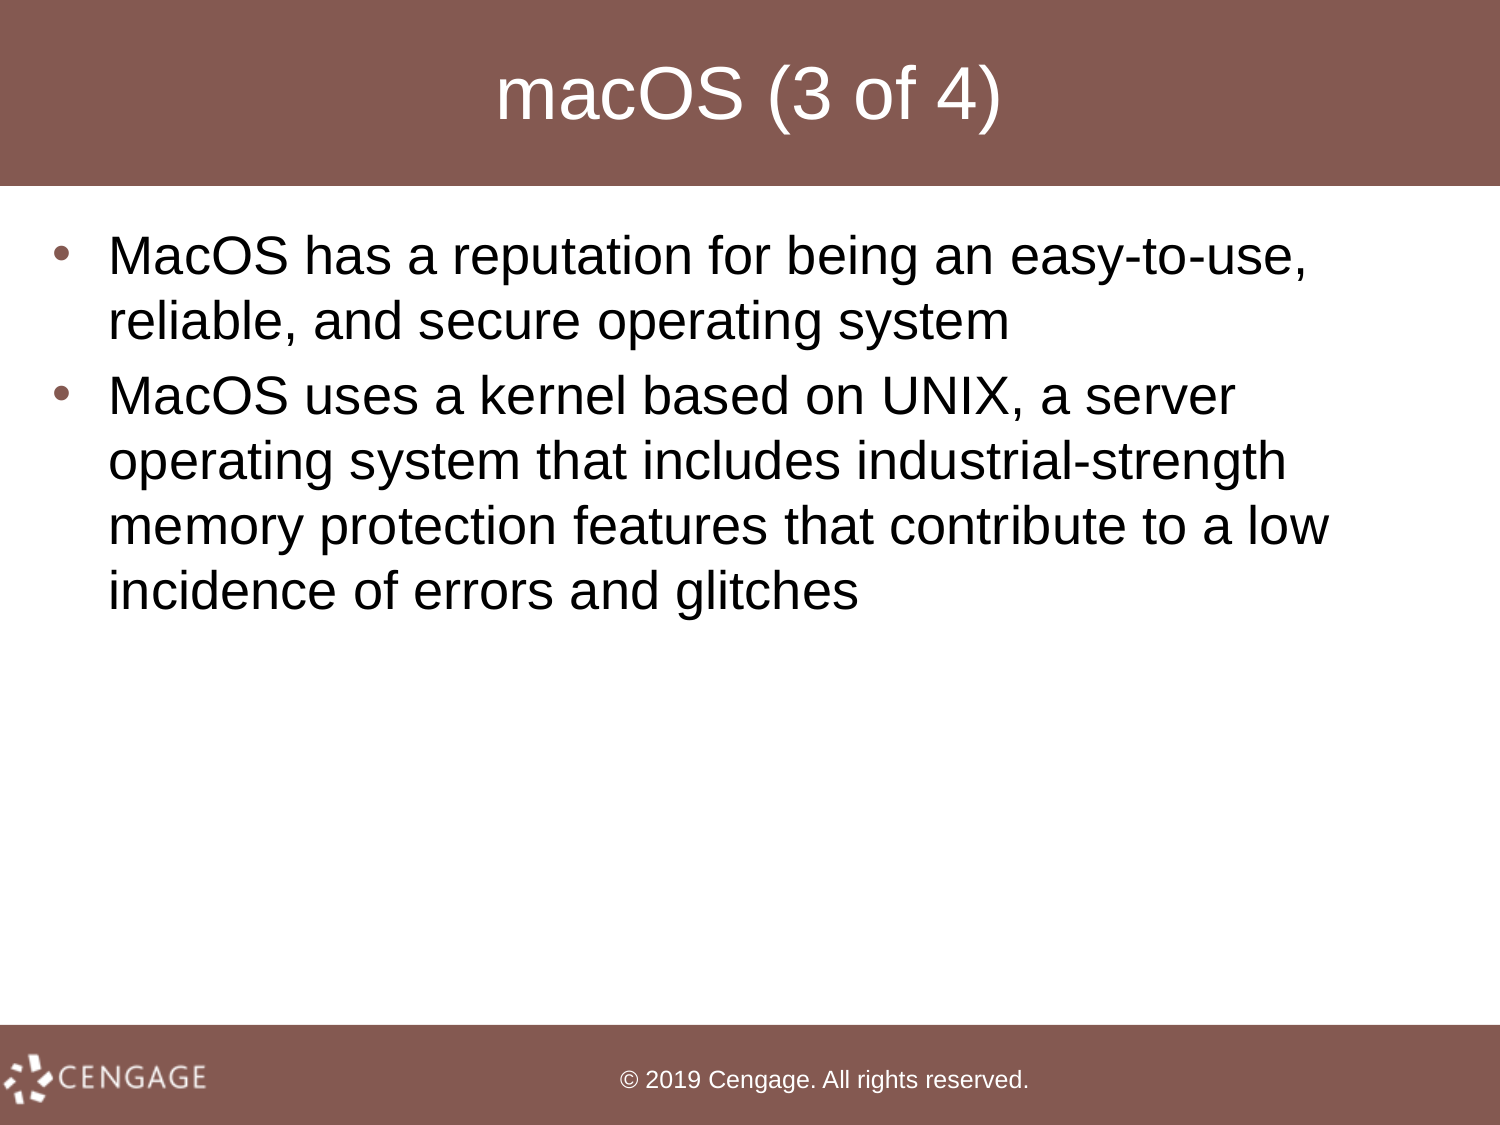

# macOS (3 of 4)
MacOS has a reputation for being an easy-to-use, reliable, and secure operating system
MacOS uses a kernel based on UNIX, a server operating system that includes industrial-strength memory protection features that contribute to a low incidence of errors and glitches